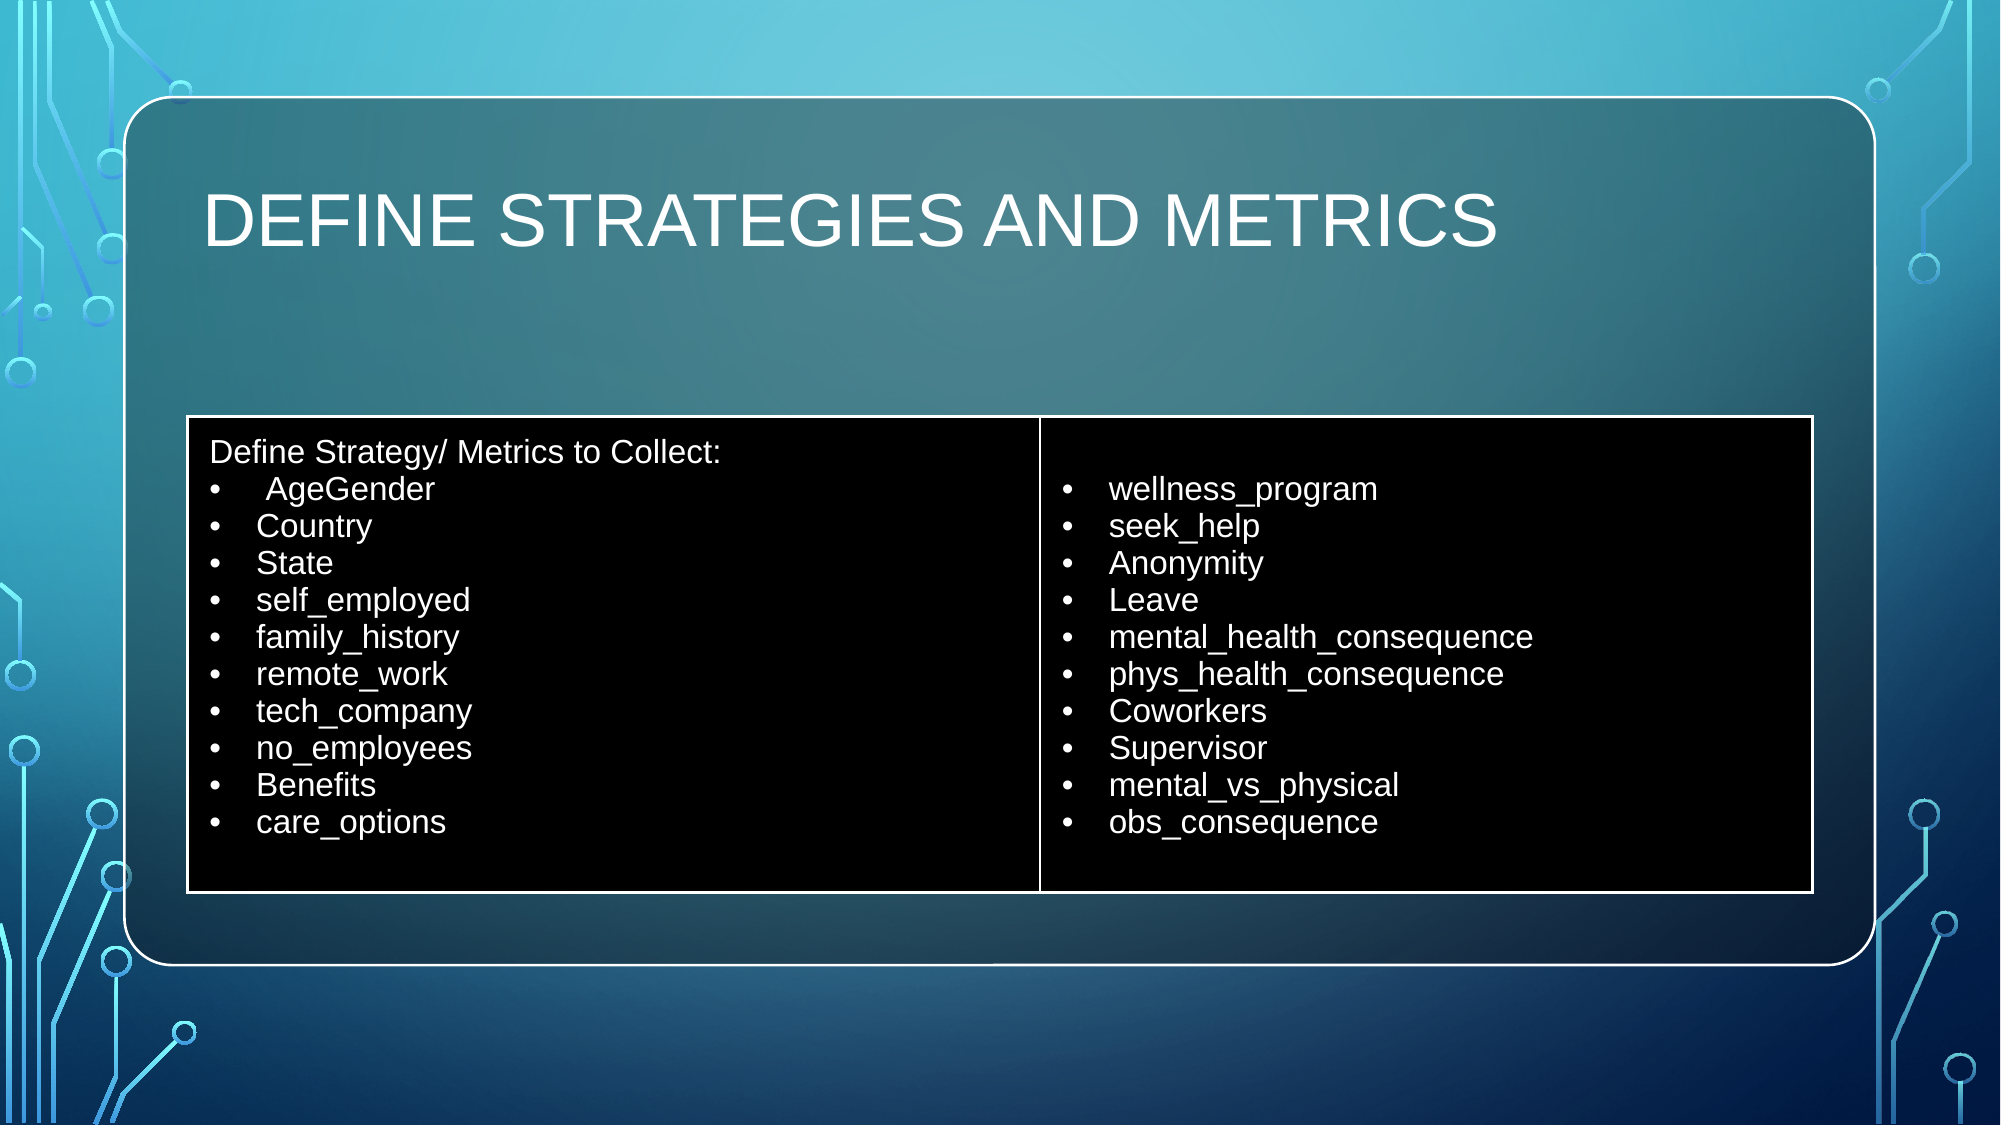

# Define Strategies and Metrics
| Define Strategy/ Metrics to Collect: AgeGender Country State self\_employed family\_history remote\_work tech\_company no\_employees Benefits care\_options | wellness\_program seek\_help Anonymity Leave mental\_health\_consequence phys\_health\_consequence Coworkers Supervisor mental\_vs\_physical obs\_consequence |
| --- | --- |